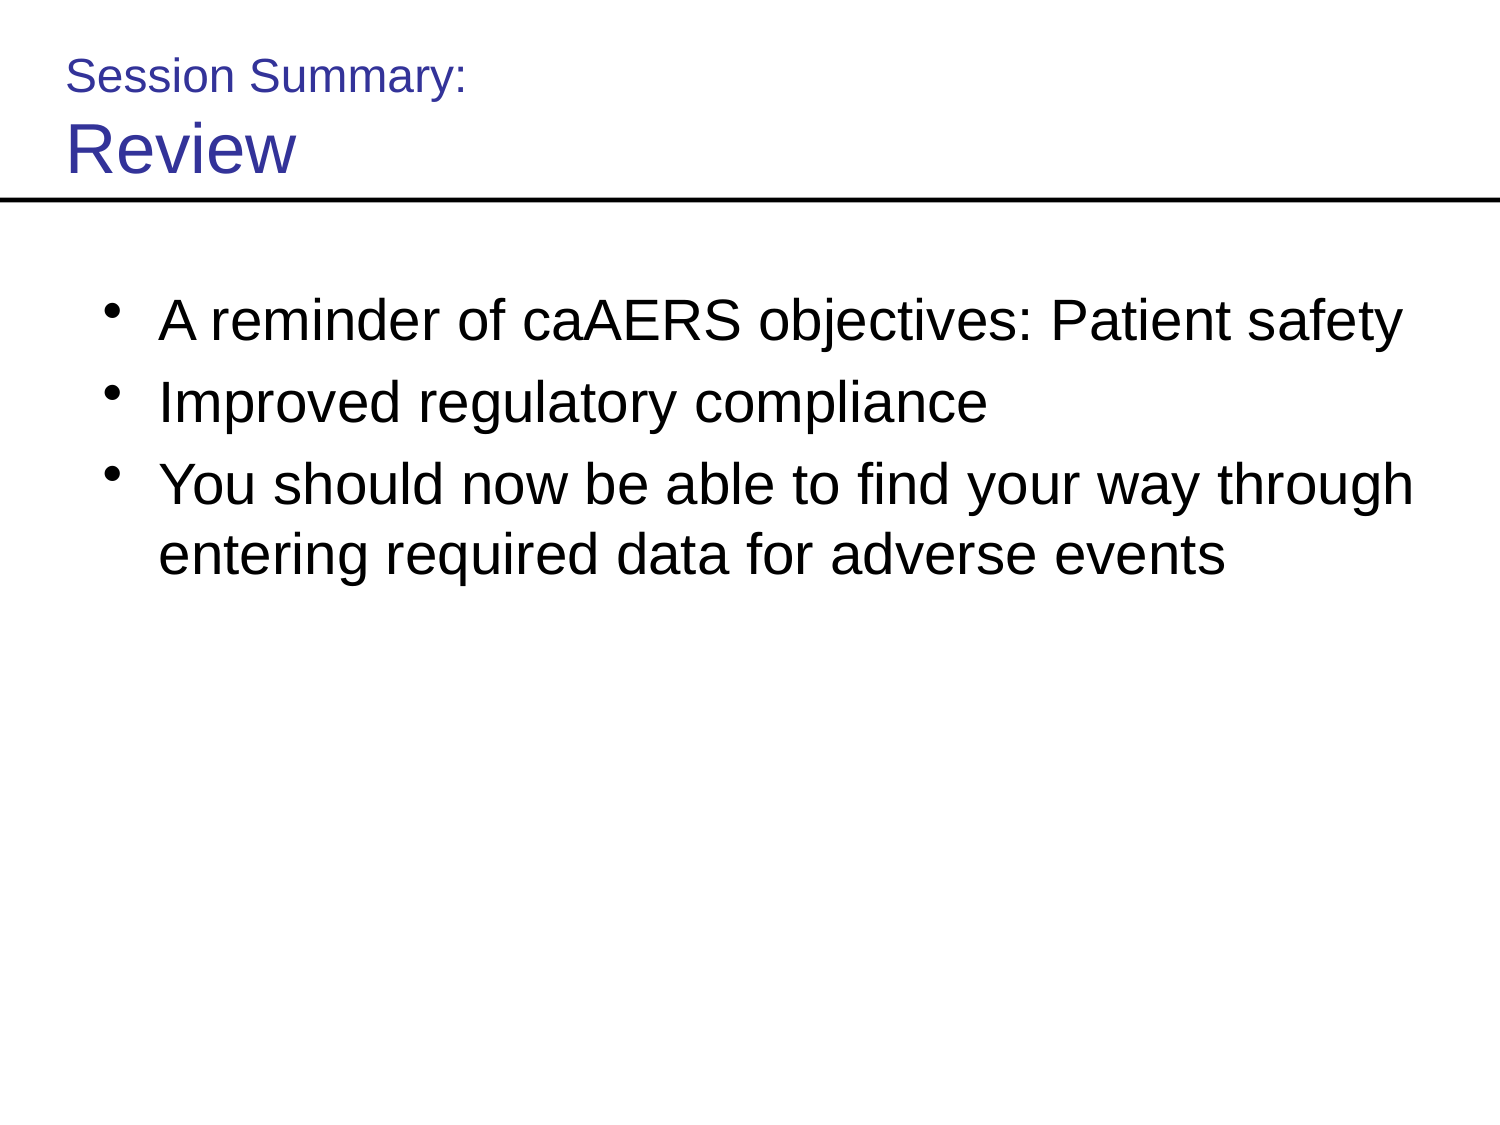

# Session Summary: Review
A reminder of caAERS objectives: Patient safety
Improved regulatory compliance
You should now be able to find your way through entering required data for adverse events